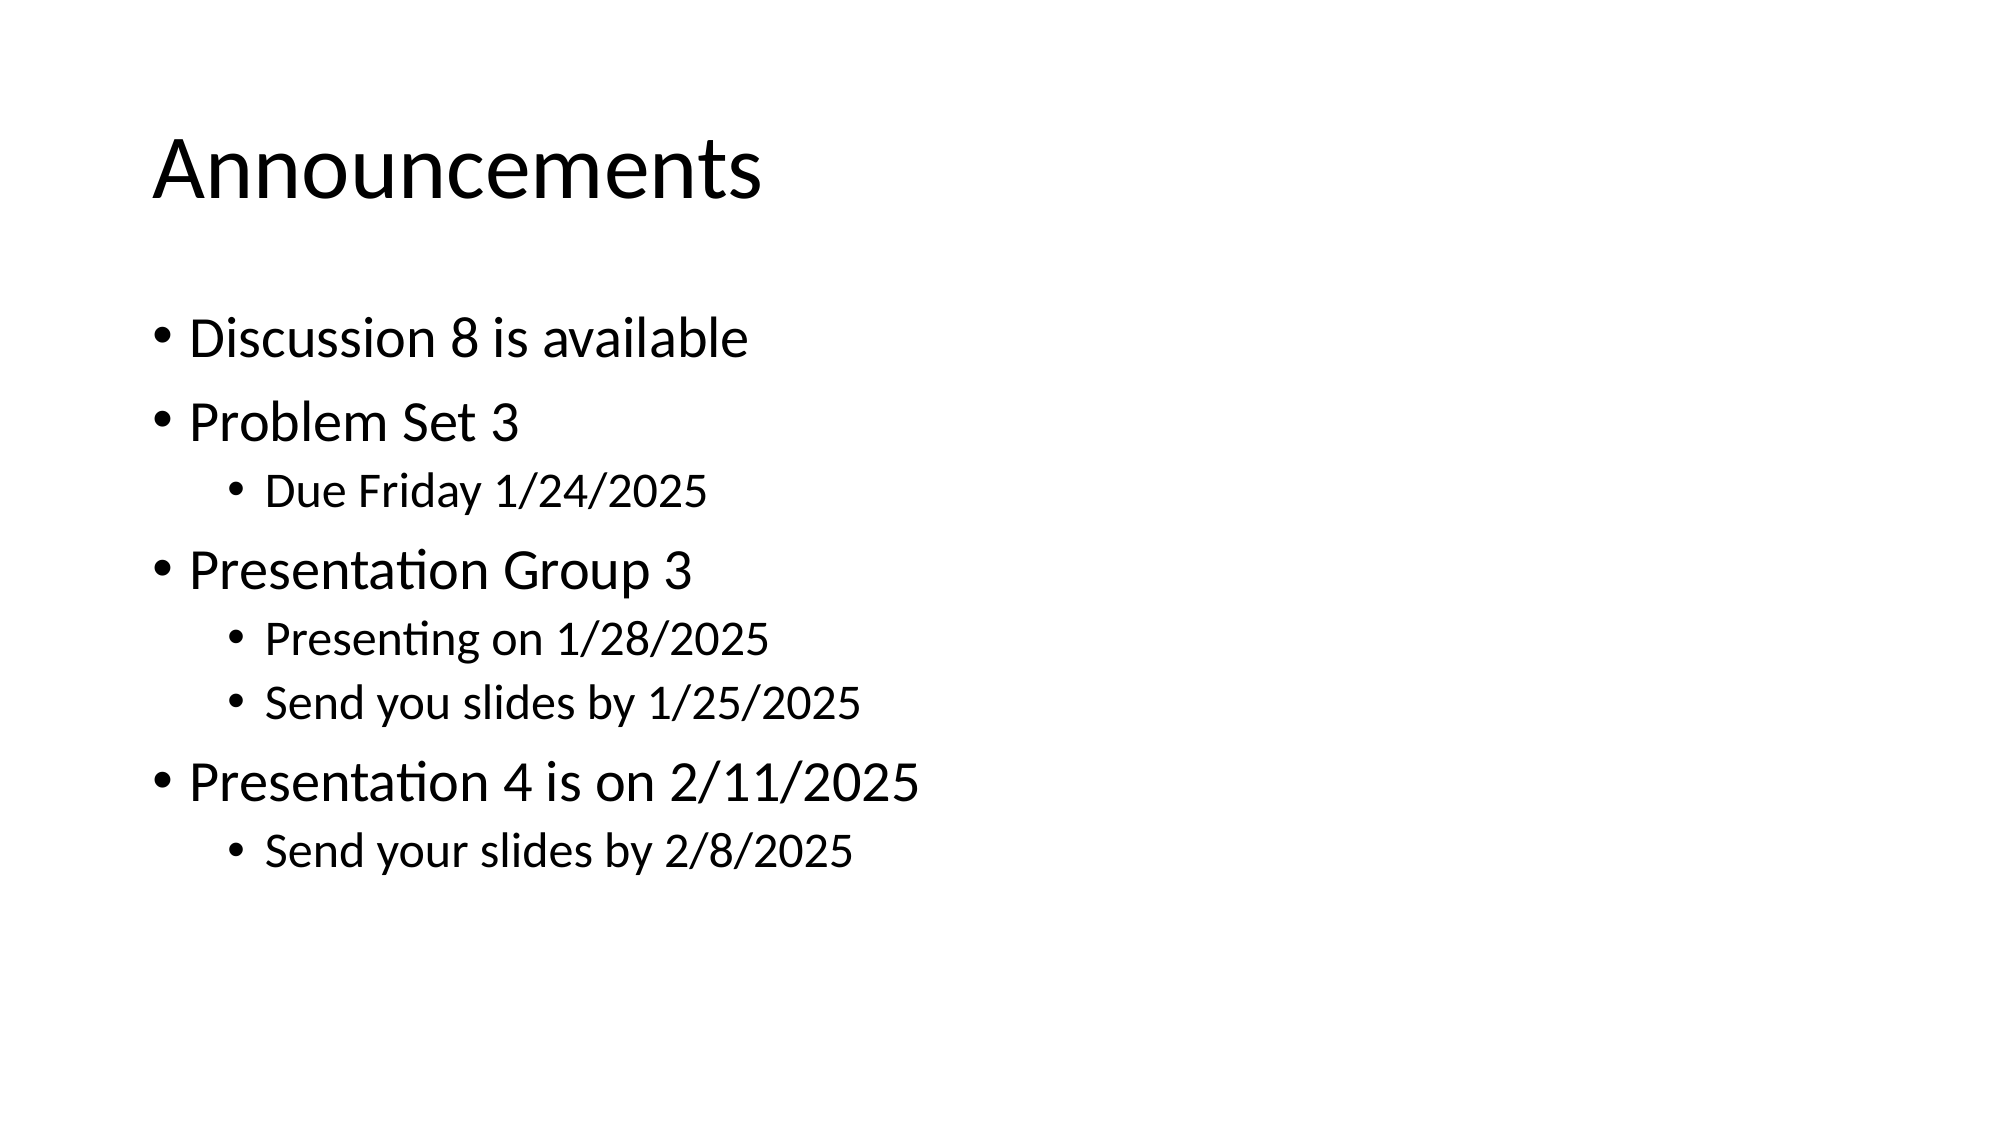

# Announcements
Discussion 8 is available
Problem Set 3
Due Friday 1/24/2025
Presentation Group 3
Presenting on 1/28/2025
Send you slides by 1/25/2025
Presentation 4 is on 2/11/2025
Send your slides by 2/8/2025